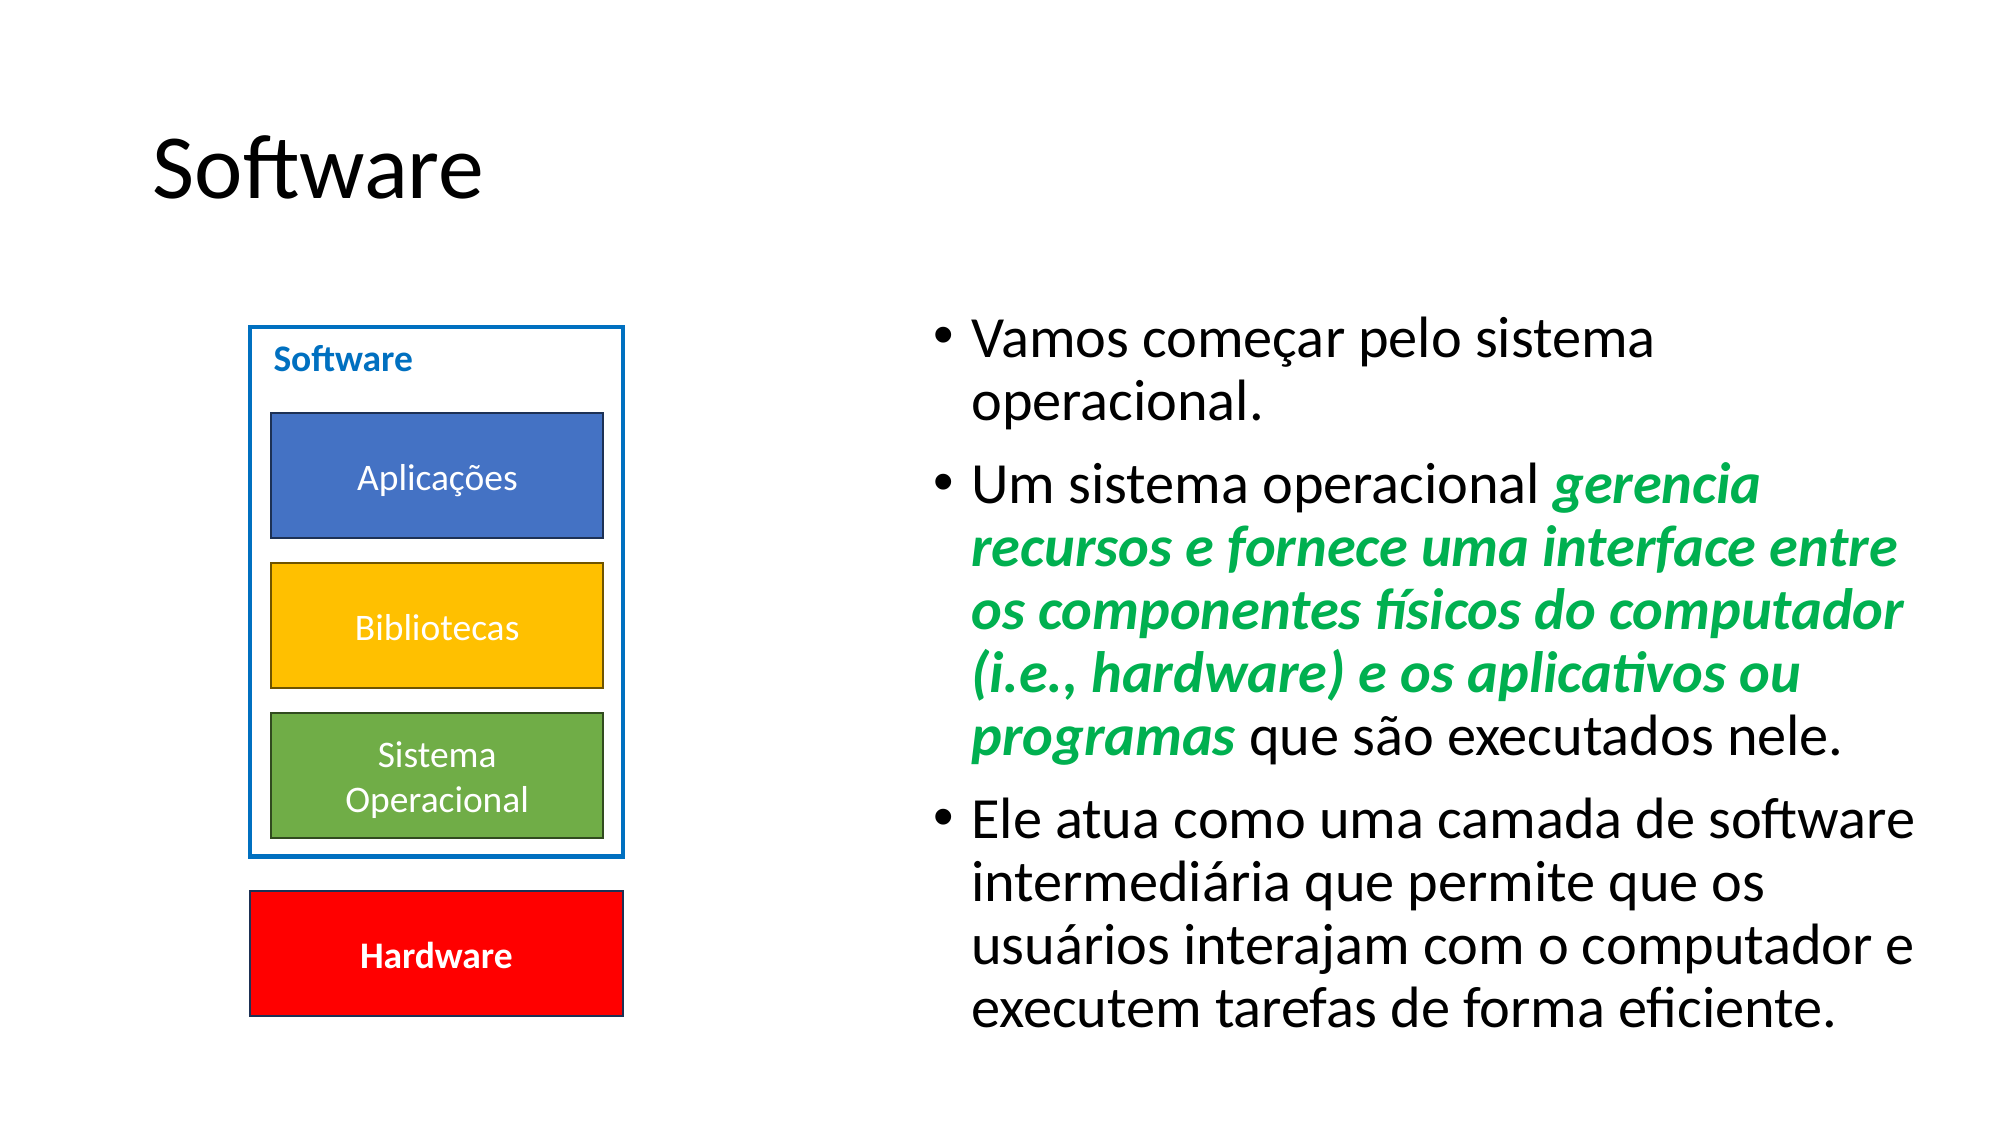

# Software
Vamos começar pelo sistema operacional.
Um sistema operacional gerencia recursos e fornece uma interface entre os componentes físicos do computador (i.e., hardware) e os aplicativos ou programas que são executados nele.
Ele atua como uma camada de software intermediária que permite que os usuários interajam com o computador e executem tarefas de forma eficiente.

Software
Aplicações
Bibliotecas
Sistema Operacional
Hardware